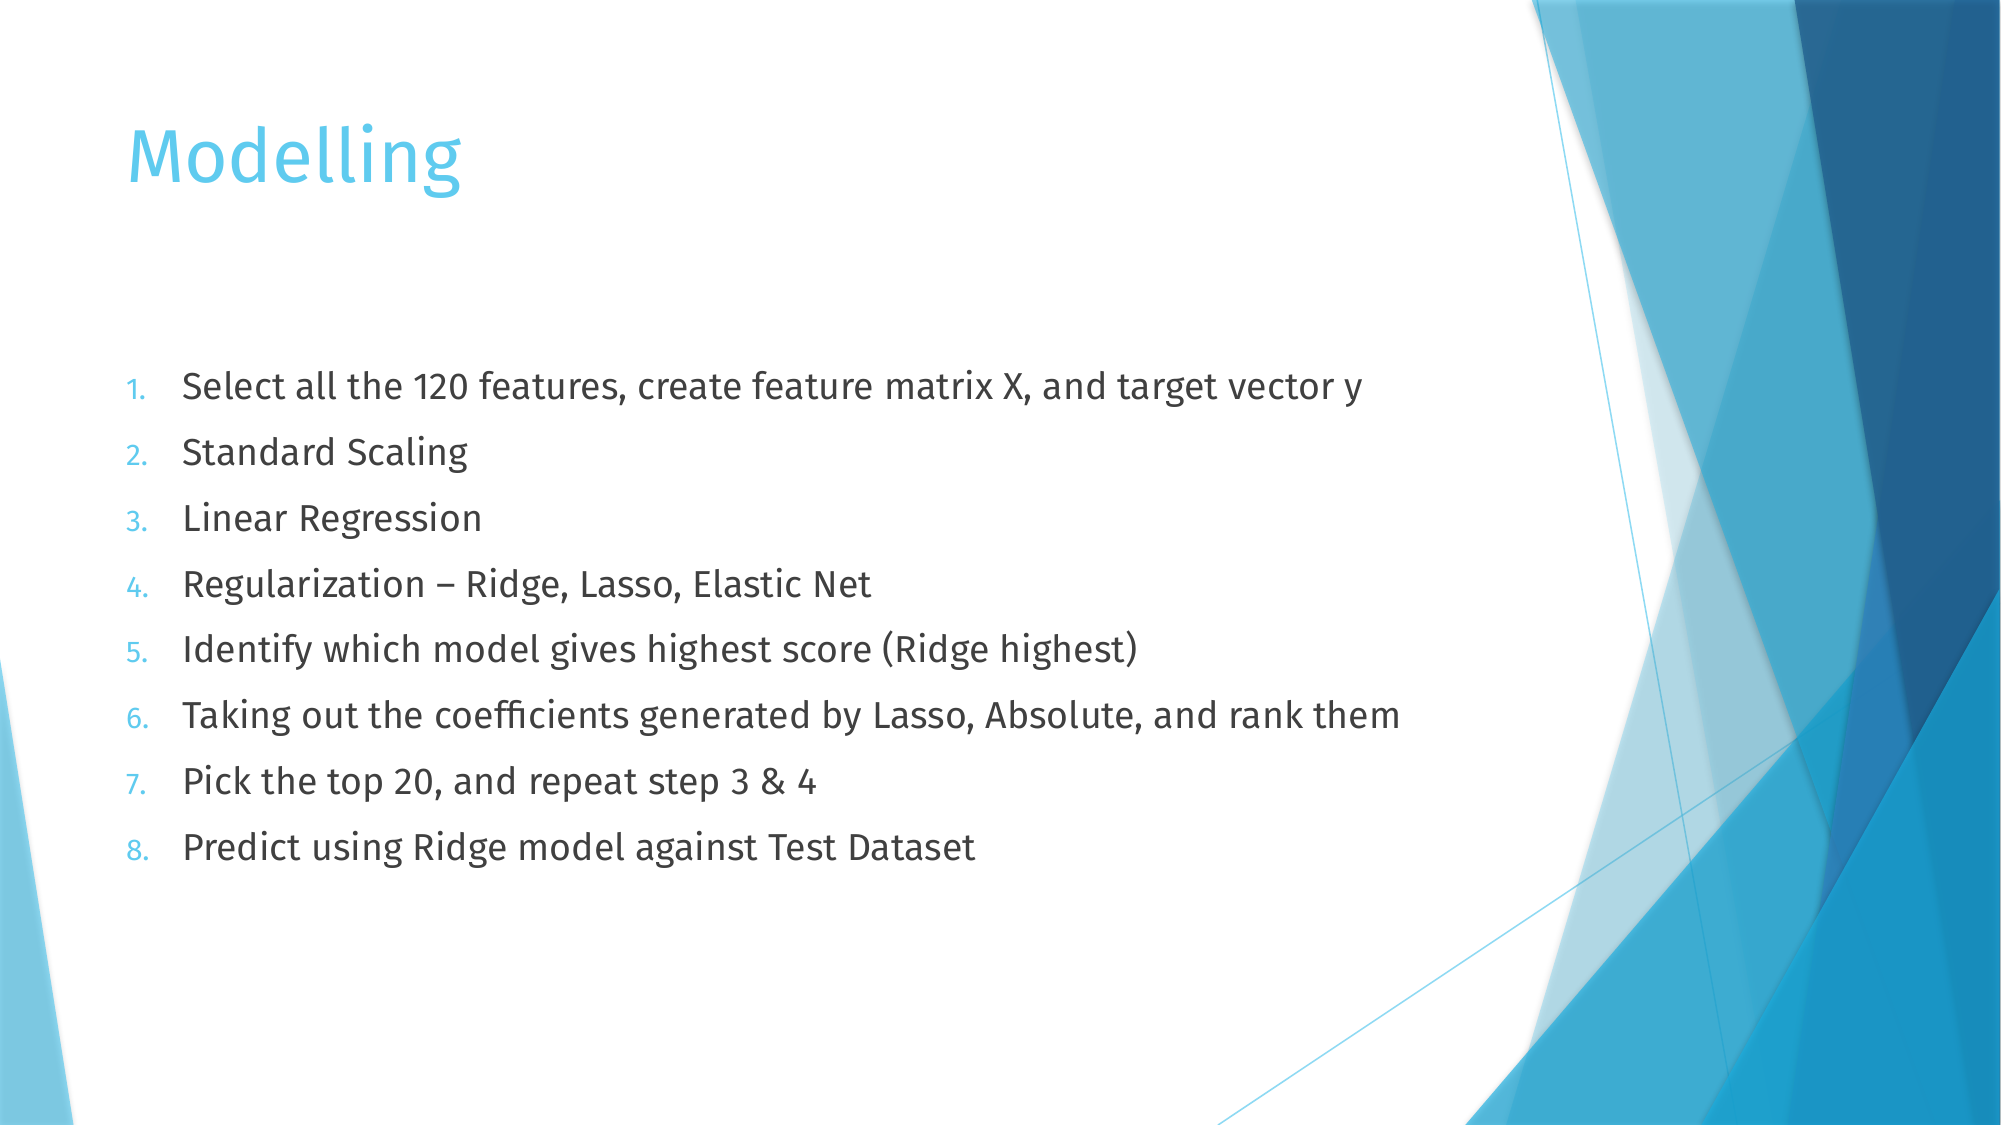

# Modelling
Select all the 120 features, create feature matrix X, and target vector y
Standard Scaling
Linear Regression
Regularization – Ridge, Lasso, Elastic Net
Identify which model gives highest score (Ridge highest)
Taking out the coefficients generated by Lasso, Absolute, and rank them
Pick the top 20, and repeat step 3 & 4
Predict using Ridge model against Test Dataset